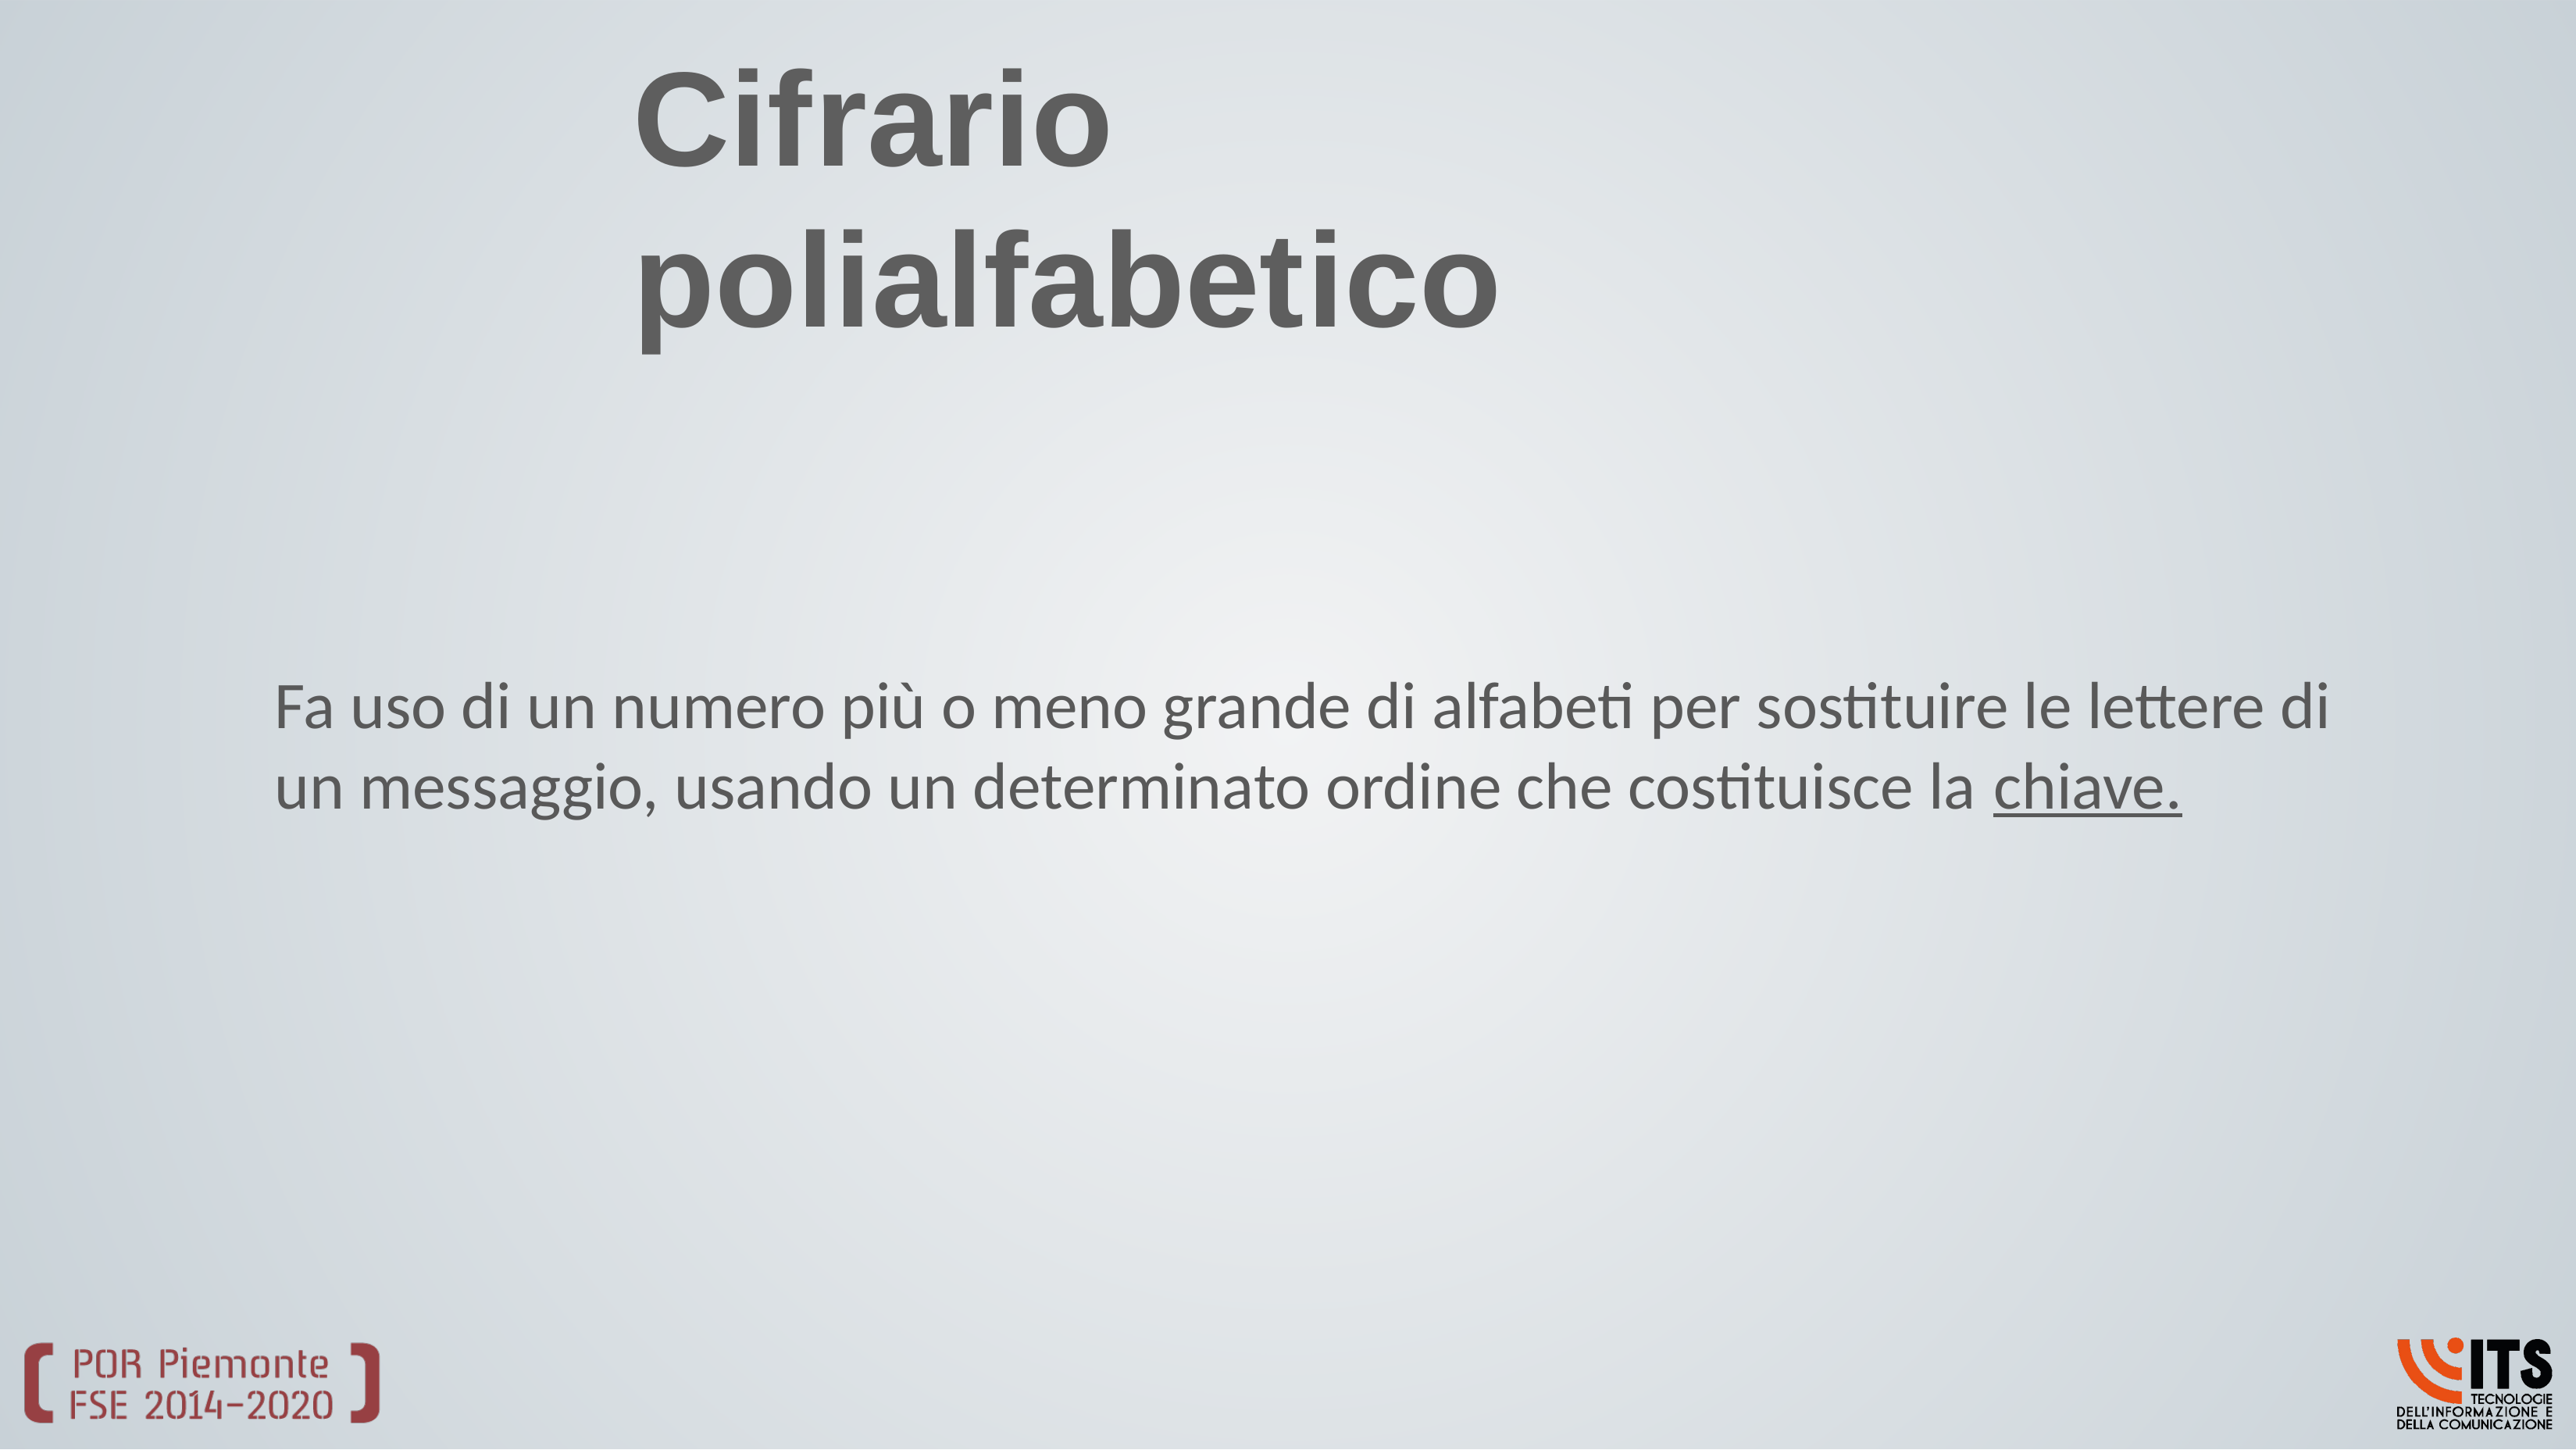

# Cifrario polialfabetico
Fa uso di un numero più o meno grande di alfabeti per sostituire le lettere di un messaggio, usando un determinato ordine che costituisce la chiave.